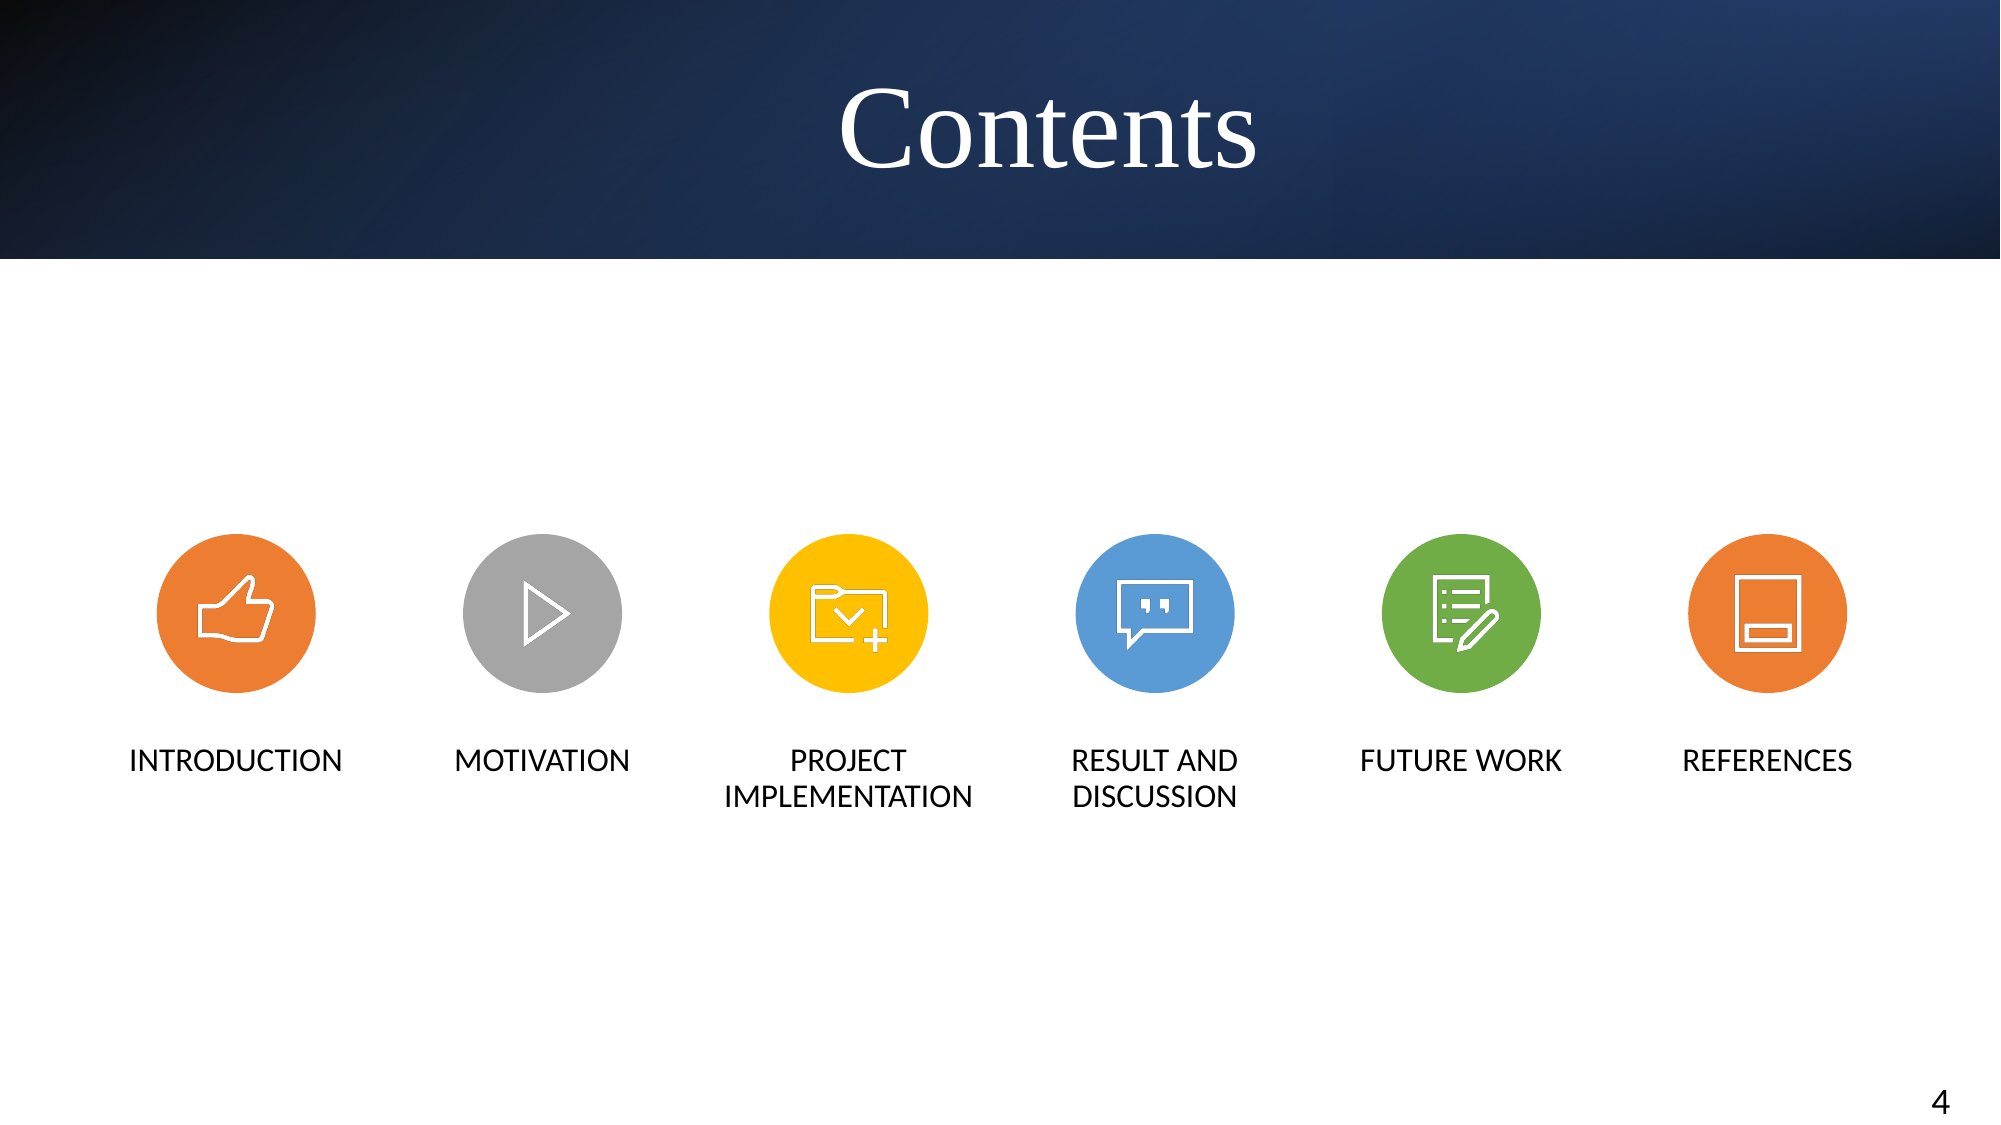

Contents
Introduction
Motivation
Project Implementation
Result and Discussion
Future Work
References
4